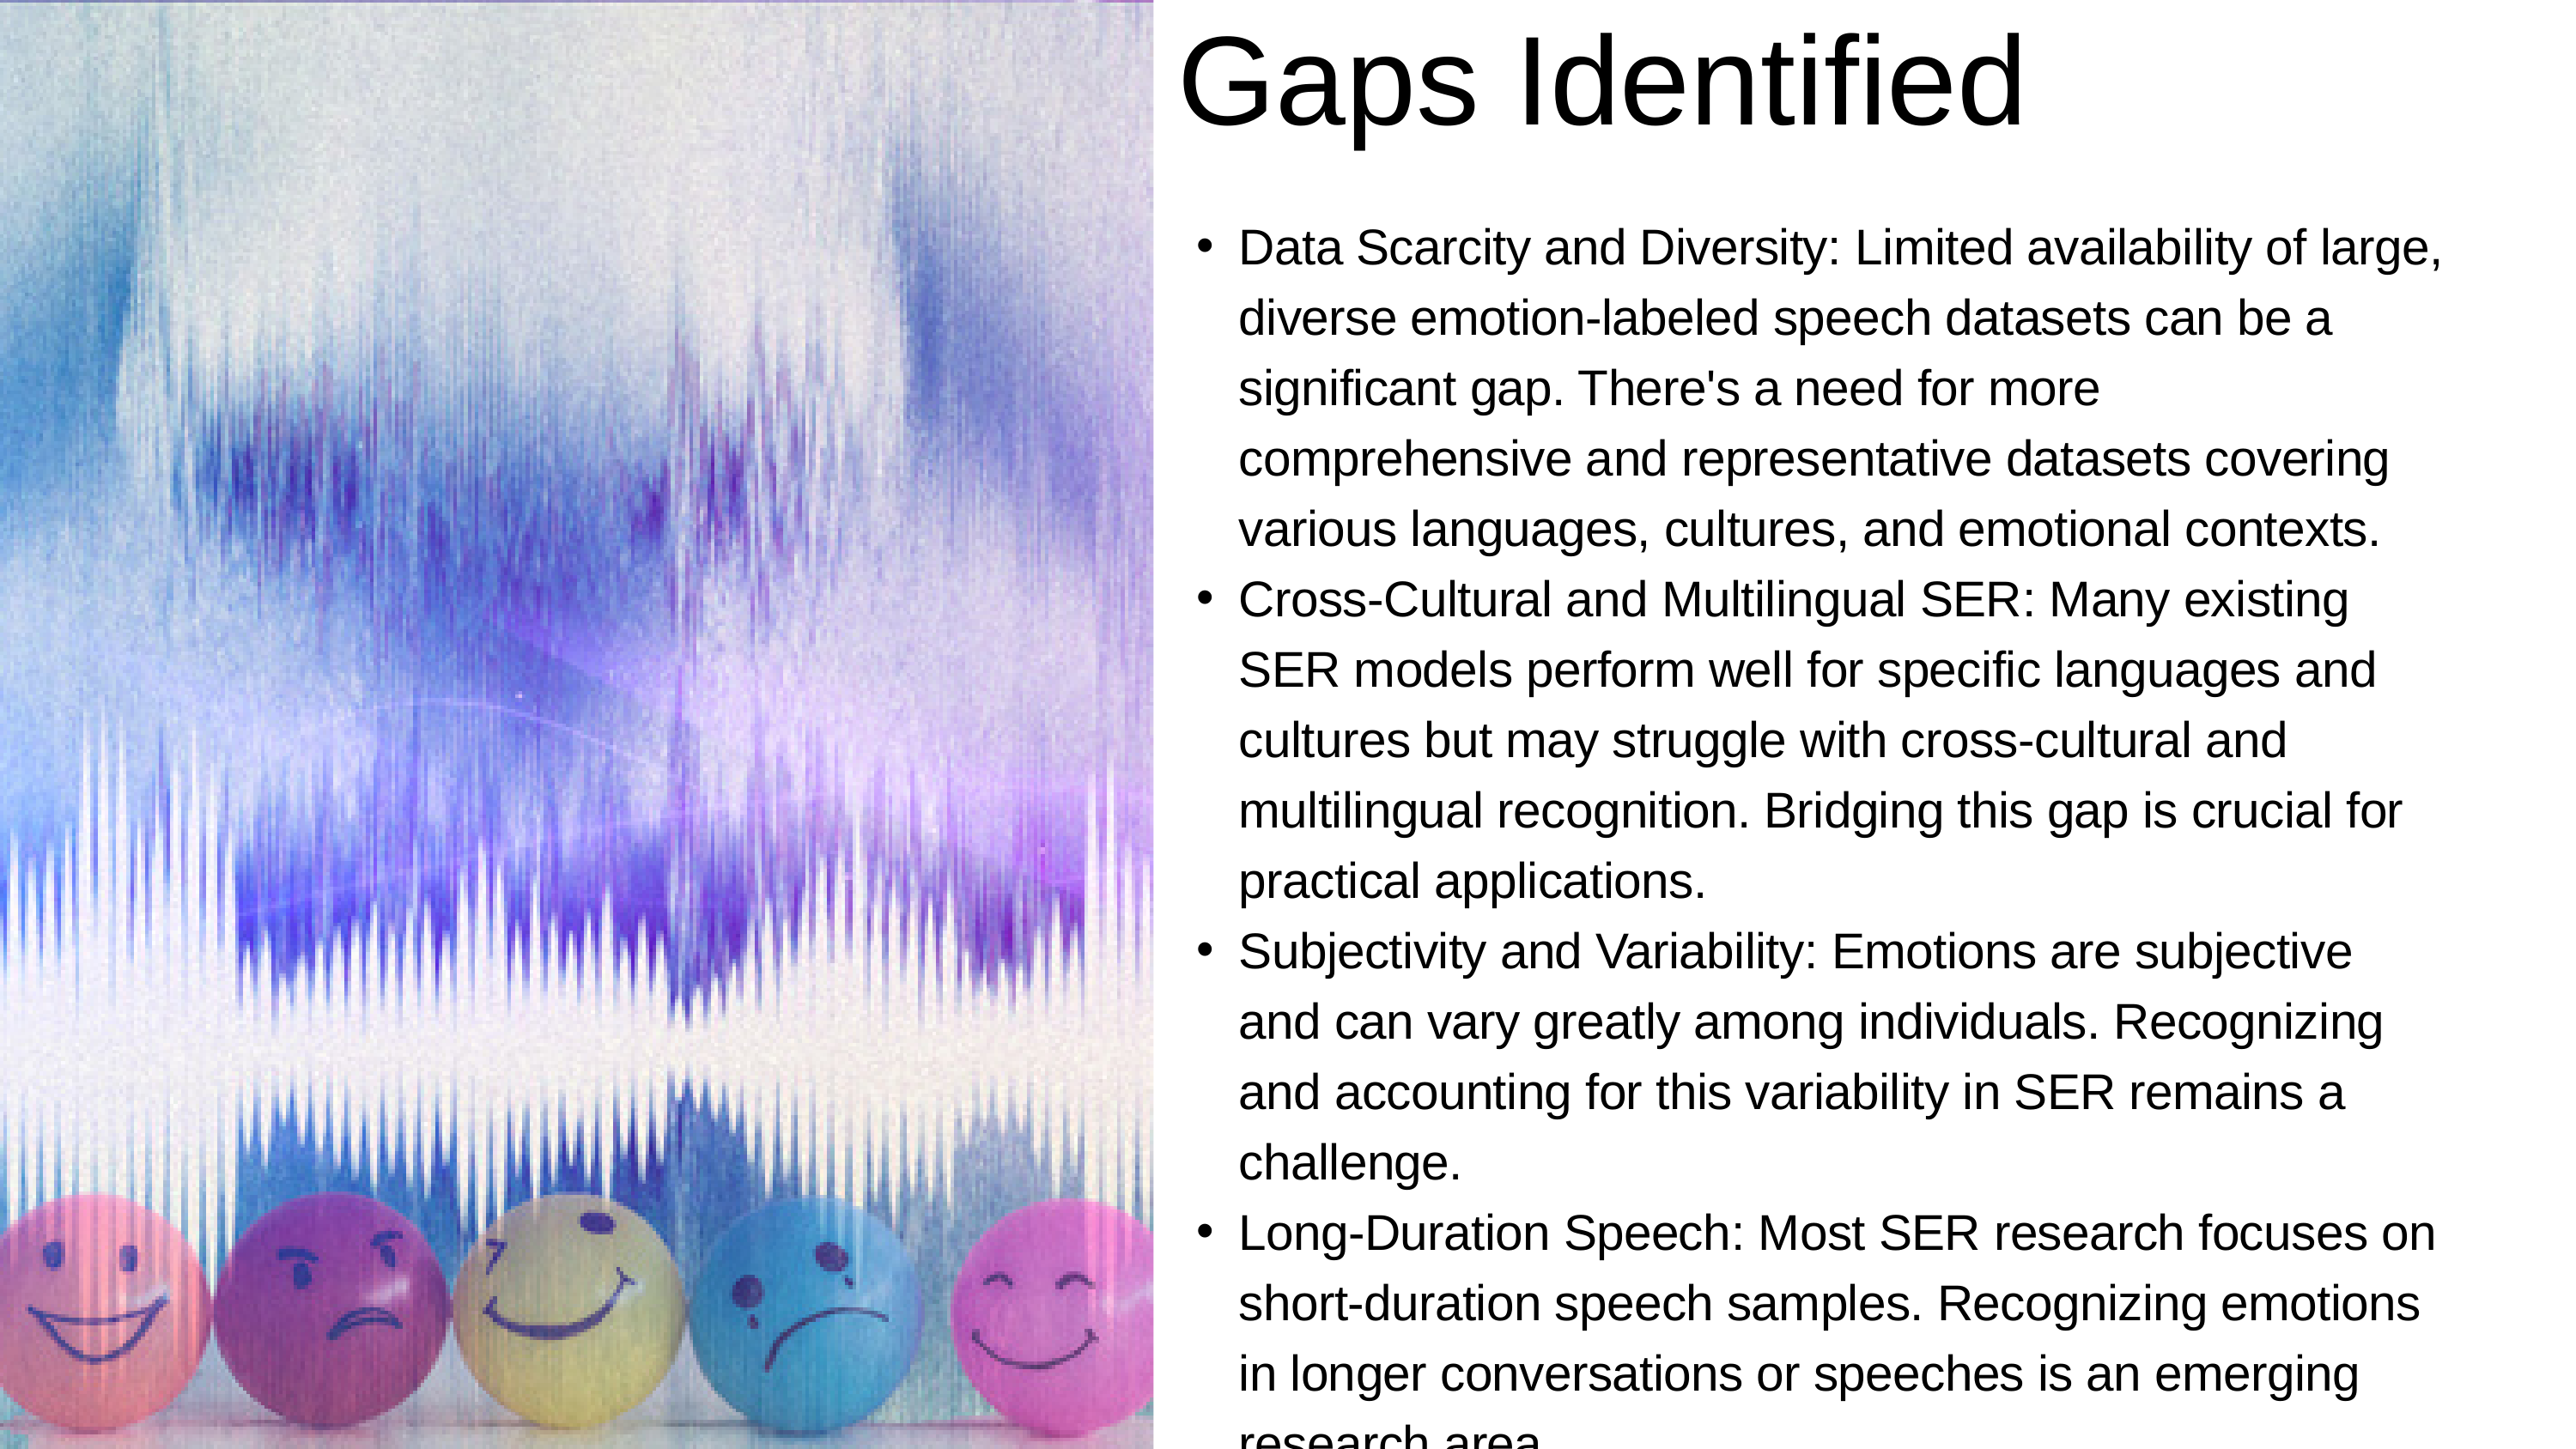

Gaps Identified
Data Scarcity and Diversity: Limited availability of large, diverse emotion-labeled speech datasets can be a significant gap. There's a need for more comprehensive and representative datasets covering various languages, cultures, and emotional contexts.
Cross-Cultural and Multilingual SER: Many existing SER models perform well for specific languages and cultures but may struggle with cross-cultural and multilingual recognition. Bridging this gap is crucial for practical applications.
Subjectivity and Variability: Emotions are subjective and can vary greatly among individuals. Recognizing and accounting for this variability in SER remains a challenge.
Long-Duration Speech: Most SER research focuses on short-duration speech samples. Recognizing emotions in longer conversations or speeches is an emerging research area.